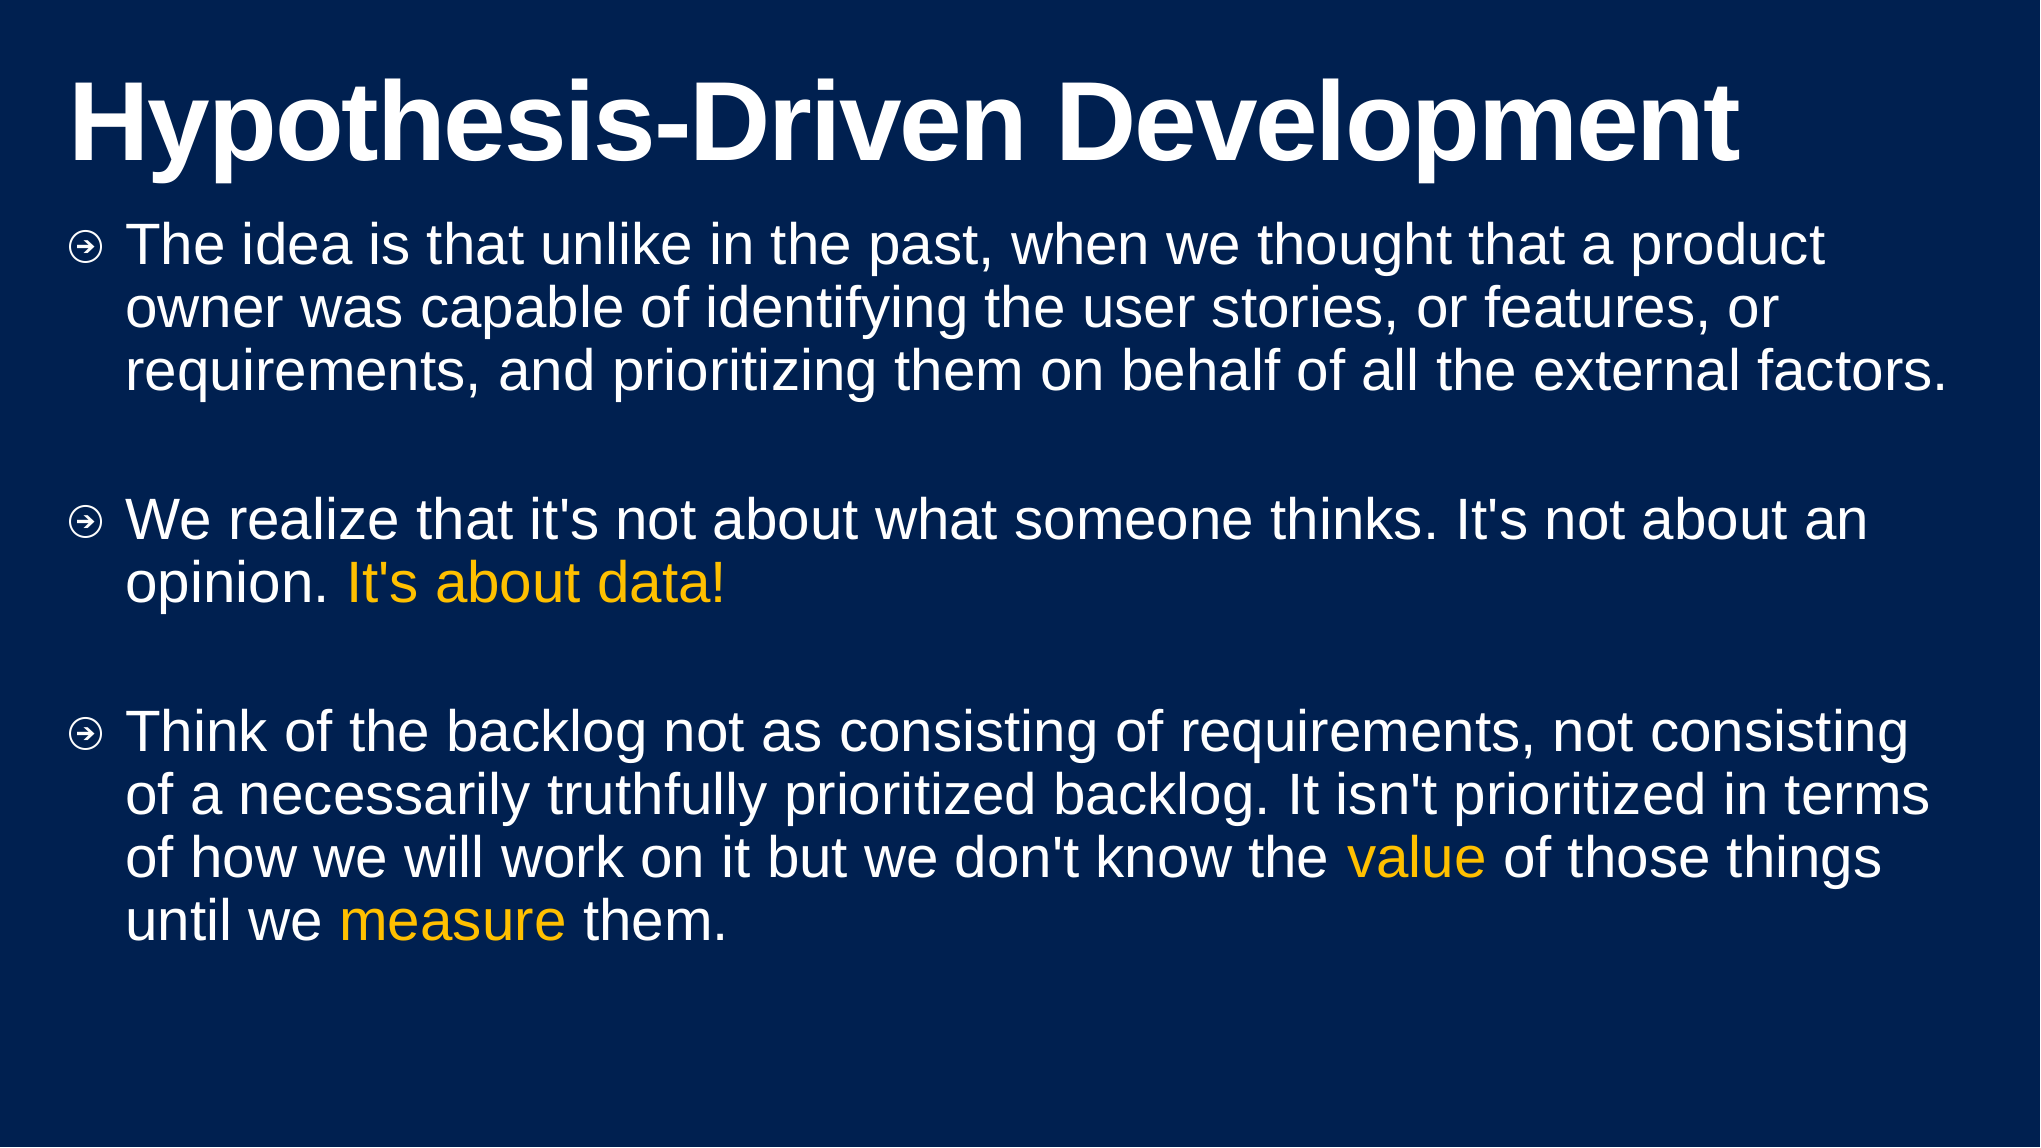

# Hypothesis-Driven Development
The idea is that unlike in the past, when we thought that a product owner was capable of identifying the user stories, or features, or requirements, and prioritizing them on behalf of all the external factors.

We realize that it's not about what someone thinks. It's not about an opinion. It's about data!

Think of the backlog not as consisting of requirements, not consisting of a necessarily truthfully prioritized backlog. It isn't prioritized in terms of how we will work on it but we don't know the value of those things until we measure them.